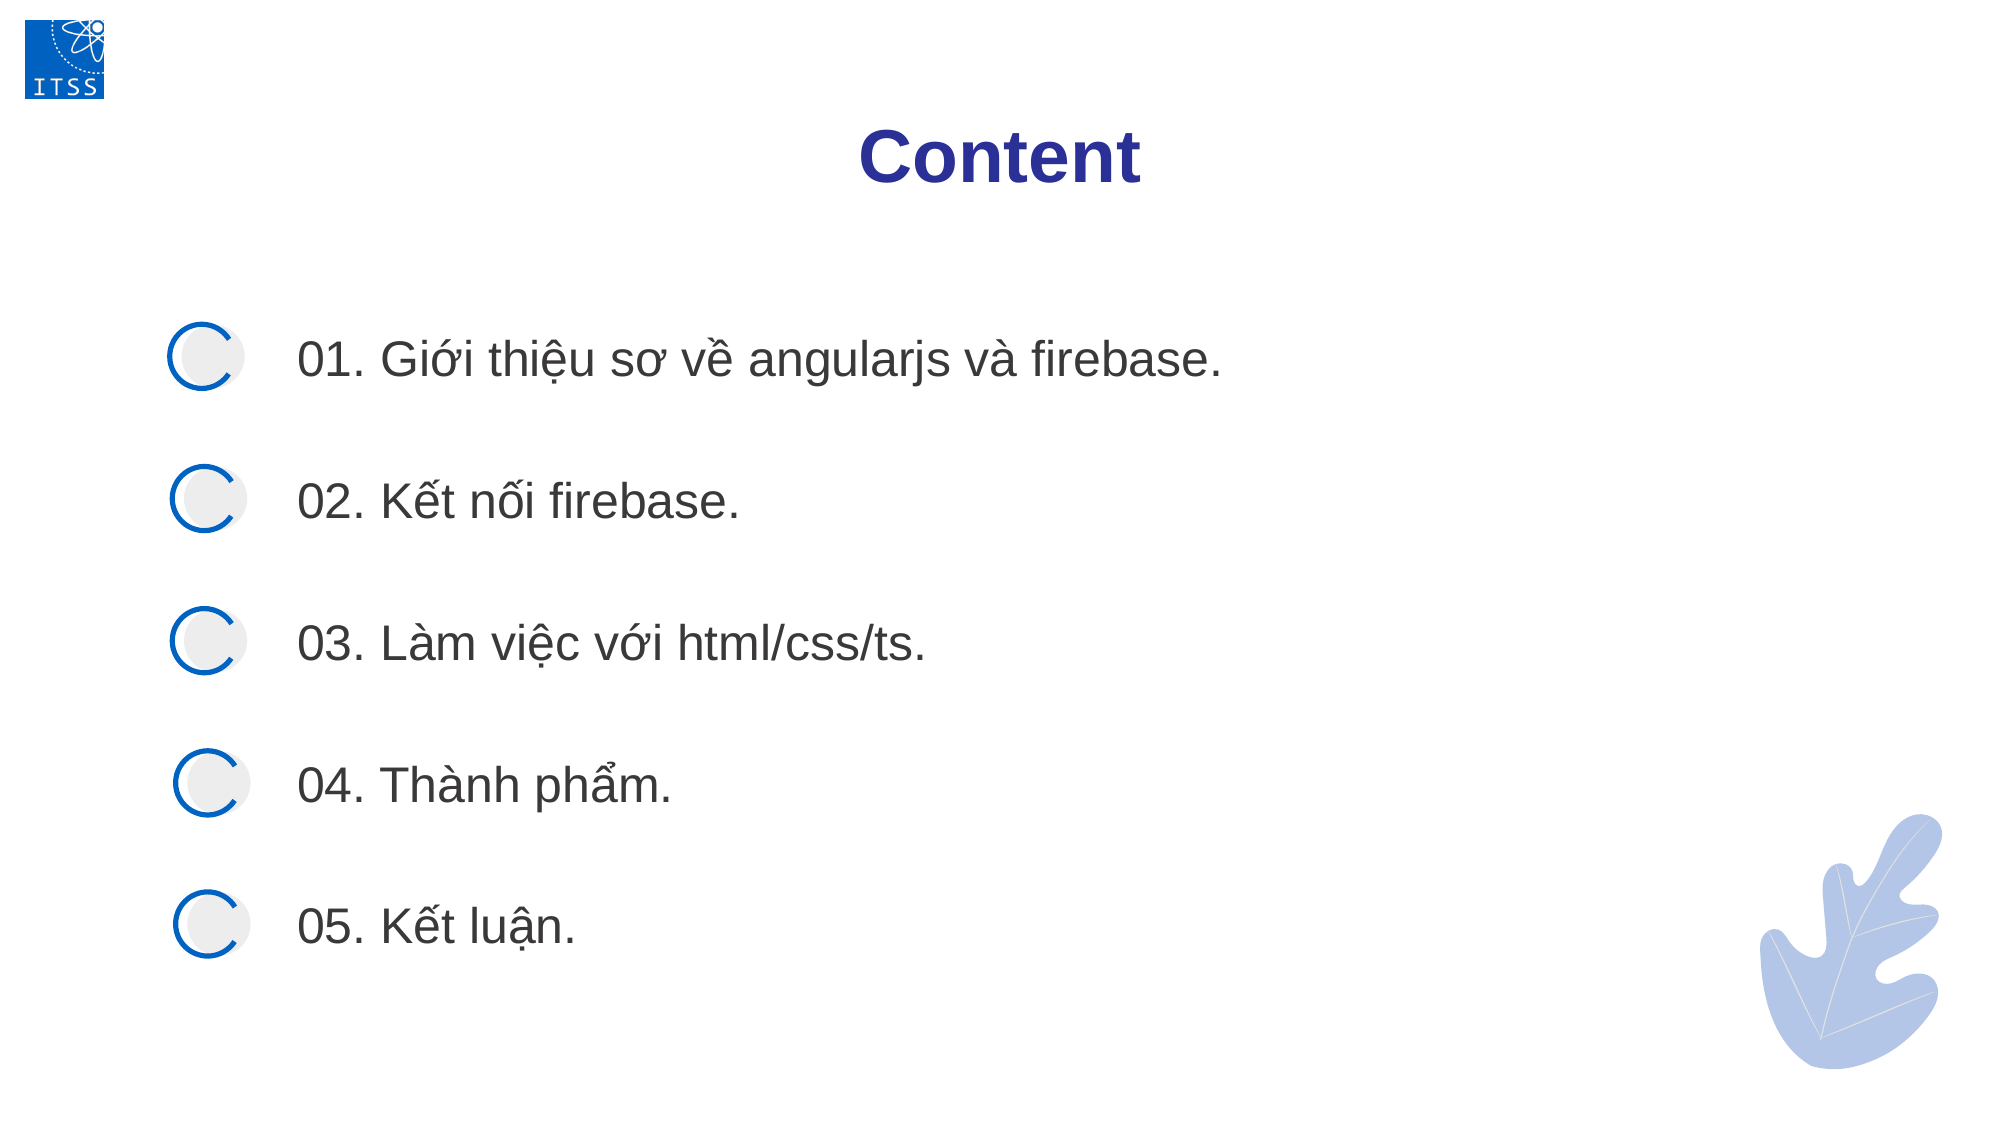

Content

01. Giới thiệu sơ về angularjs và firebase.
02. Kết nối firebase.
03. Làm việc với html/css/ts.
04. Thành phẩm.
05. Kết luận.